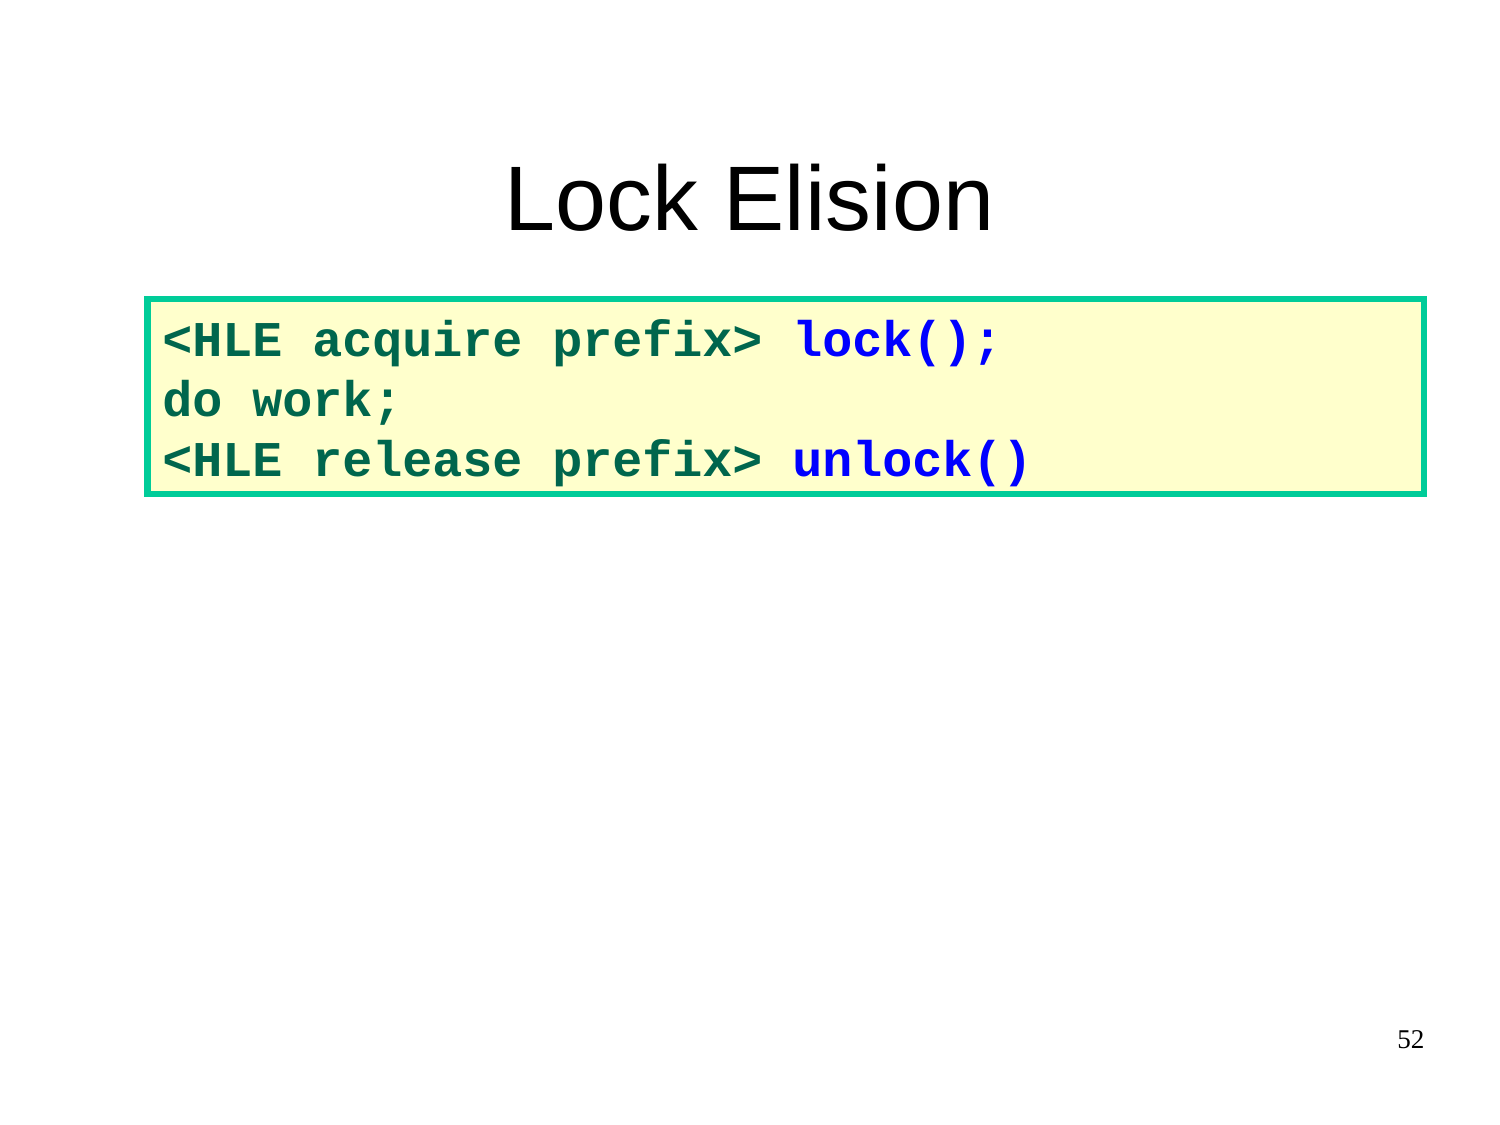

# Lock Elision
<HLE acquire prefix> lock();
do work;
<HLE release prefix> unlock()
52